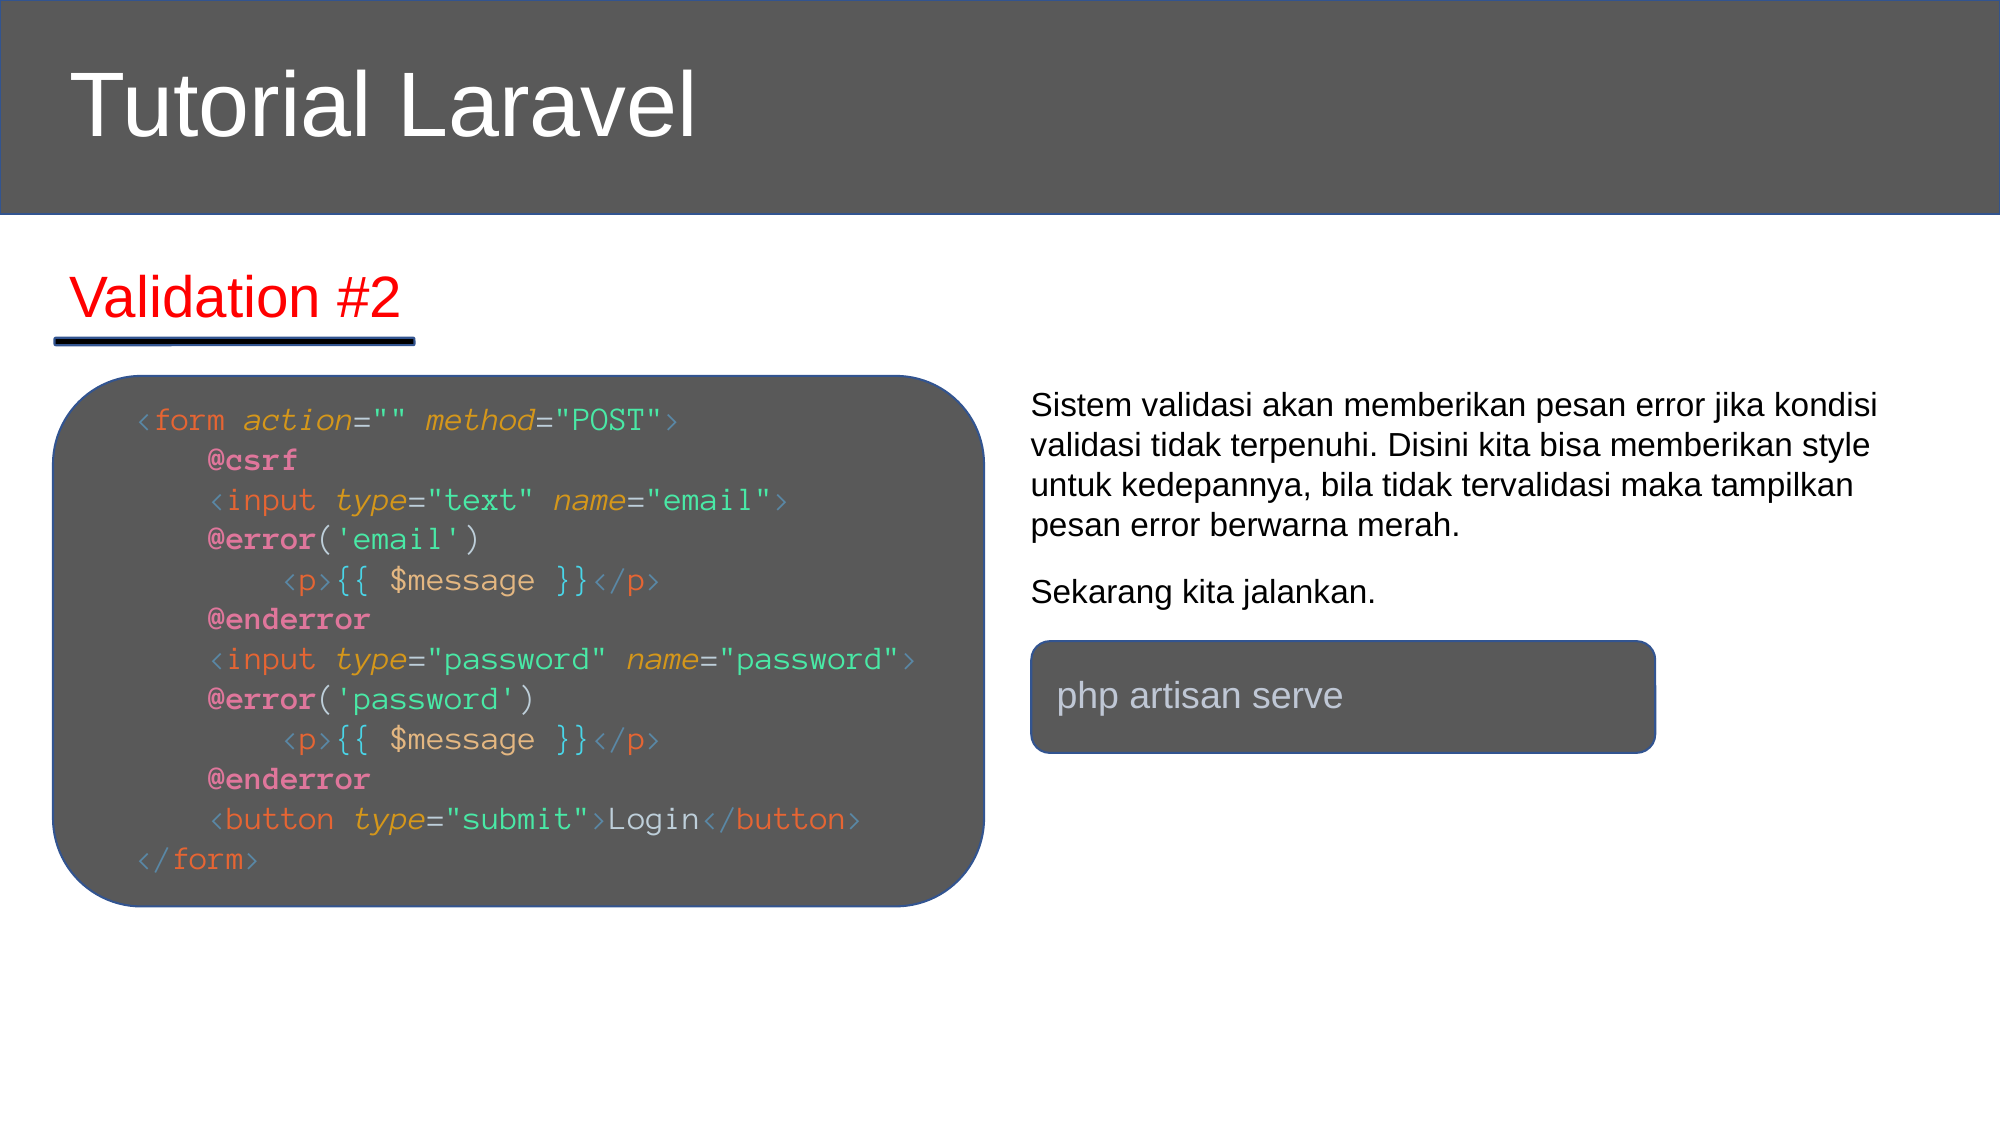

Tutorial Laravel
Validation #2

Sistem validasi akan memberikan pesan error jika kondisi validasi tidak terpenuhi. Disini kita bisa memberikan style untuk kedepannya, bila tidak tervalidasi maka tampilkan pesan error berwarna merah.
<form action="" method="POST">
    @csrf
    <input type="text" name="email">
    @error('email')
        <p>{{ $message }}</p>
    @enderror
    <input type="password" name="password">
    @error('password')
        <p>{{ $message }}</p>
    @enderror
    <button type="submit">Login</button>
</form>
Sekarang kita jalankan.

php artisan serve